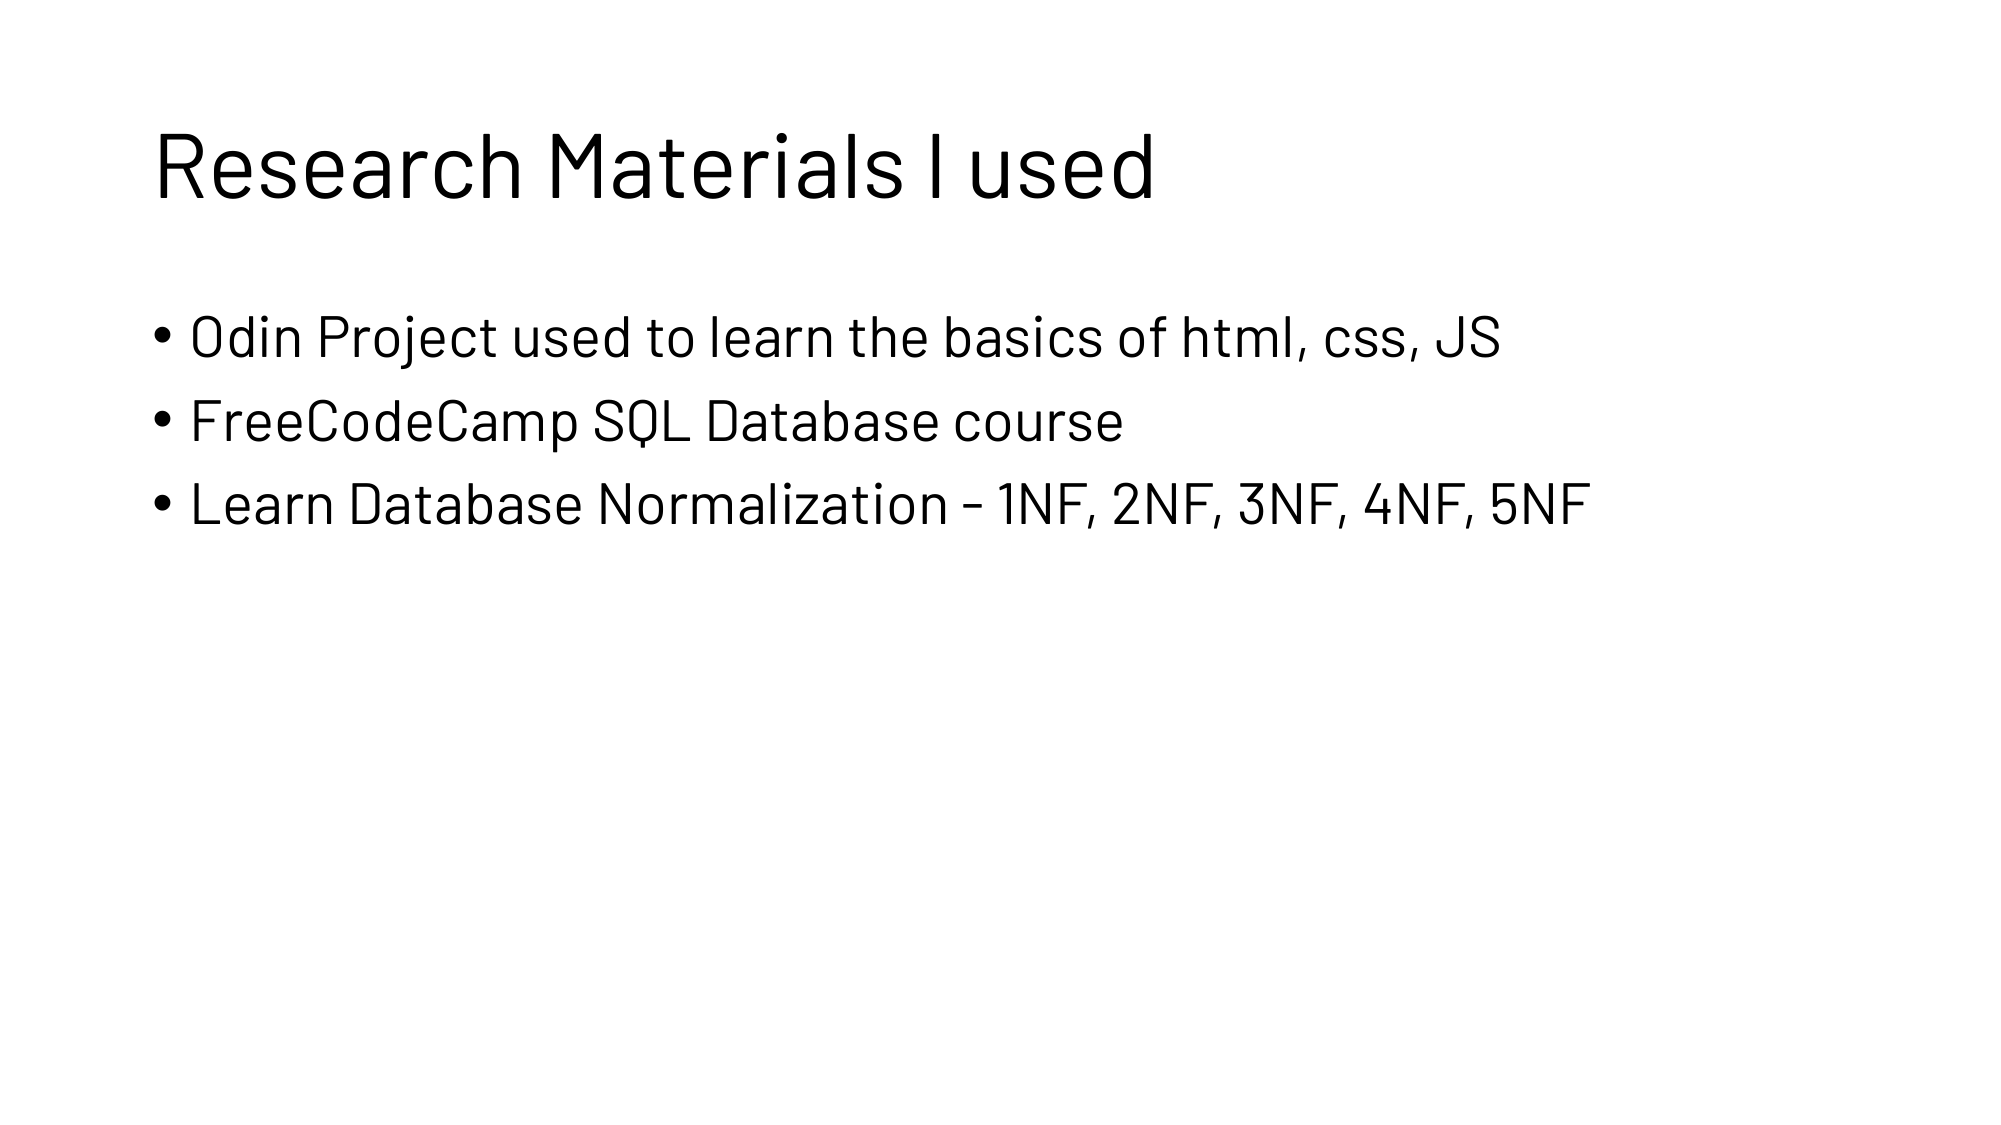

# Research Materials I used
Odin Project used to learn the basics of html, css, JS
FreeCodeCamp SQL Database course
Learn Database Normalization - 1NF, 2NF, 3NF, 4NF, 5NF